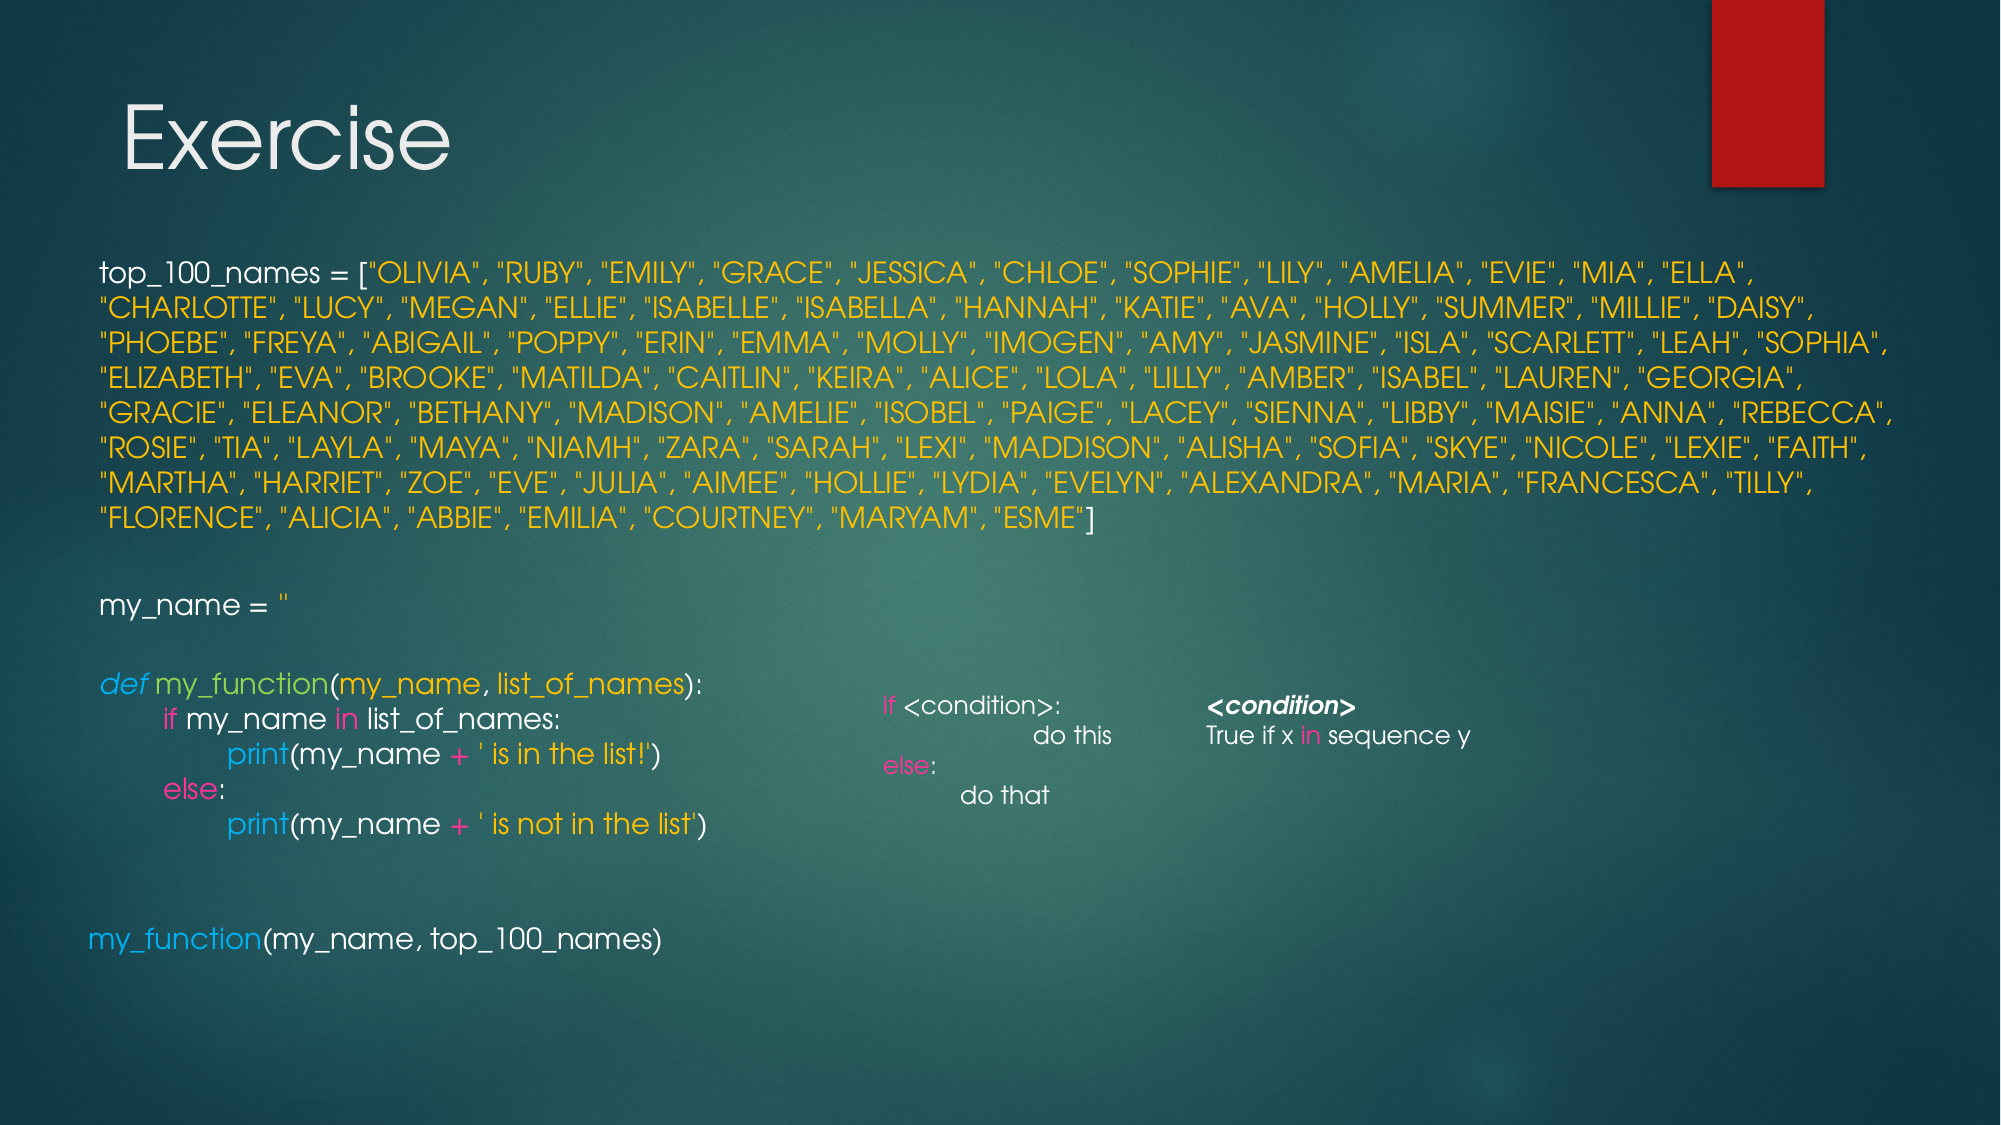

# Exercise
top_100_names = ["OLIVIA", "RUBY", "EMILY", "GRACE", "JESSICA", "CHLOE", "SOPHIE", "LILY", "AMELIA", "EVIE", "MIA", "ELLA", "CHARLOTTE", "LUCY", "MEGAN", "ELLIE", "ISABELLE", "ISABELLA", "HANNAH", "KATIE", "AVA", "HOLLY", "SUMMER", "MILLIE", "DAISY", "PHOEBE", "FREYA", "ABIGAIL", "POPPY", "ERIN", "EMMA", "MOLLY", "IMOGEN", "AMY", "JASMINE", "ISLA", "SCARLETT", "LEAH", "SOPHIA", "ELIZABETH", "EVA", "BROOKE", "MATILDA", "CAITLIN", "KEIRA", "ALICE", "LOLA", "LILLY", "AMBER", "ISABEL", "LAUREN", "GEORGIA", "GRACIE", "ELEANOR", "BETHANY", "MADISON", "AMELIE", "ISOBEL", "PAIGE", "LACEY", "SIENNA", "LIBBY", "MAISIE", "ANNA", "REBECCA", "ROSIE", "TIA", "LAYLA", "MAYA", "NIAMH", "ZARA", "SARAH", "LEXI", "MADDISON", "ALISHA", "SOFIA", "SKYE", "NICOLE", "LEXIE", "FAITH", "MARTHA", "HARRIET", "ZOE", "EVE", "JULIA", "AIMEE", "HOLLIE", "LYDIA", "EVELYN", "ALEXANDRA", "MARIA", "FRANCESCA", "TILLY", "FLORENCE", "ALICIA", "ABBIE", "EMILIA", "COURTNEY", "MARYAM", "ESME"]
my_name = ''
def my_function(my_name, list_of_names):
        if my_name in list_of_names:
                print(my_name + ' is in the list!')
        else:
                print(my_name + ' is not in the list')
<condition>
True if x in sequence y
if <condition>:
	do this
else:
           do that
my_function(my_name, top_100_names)